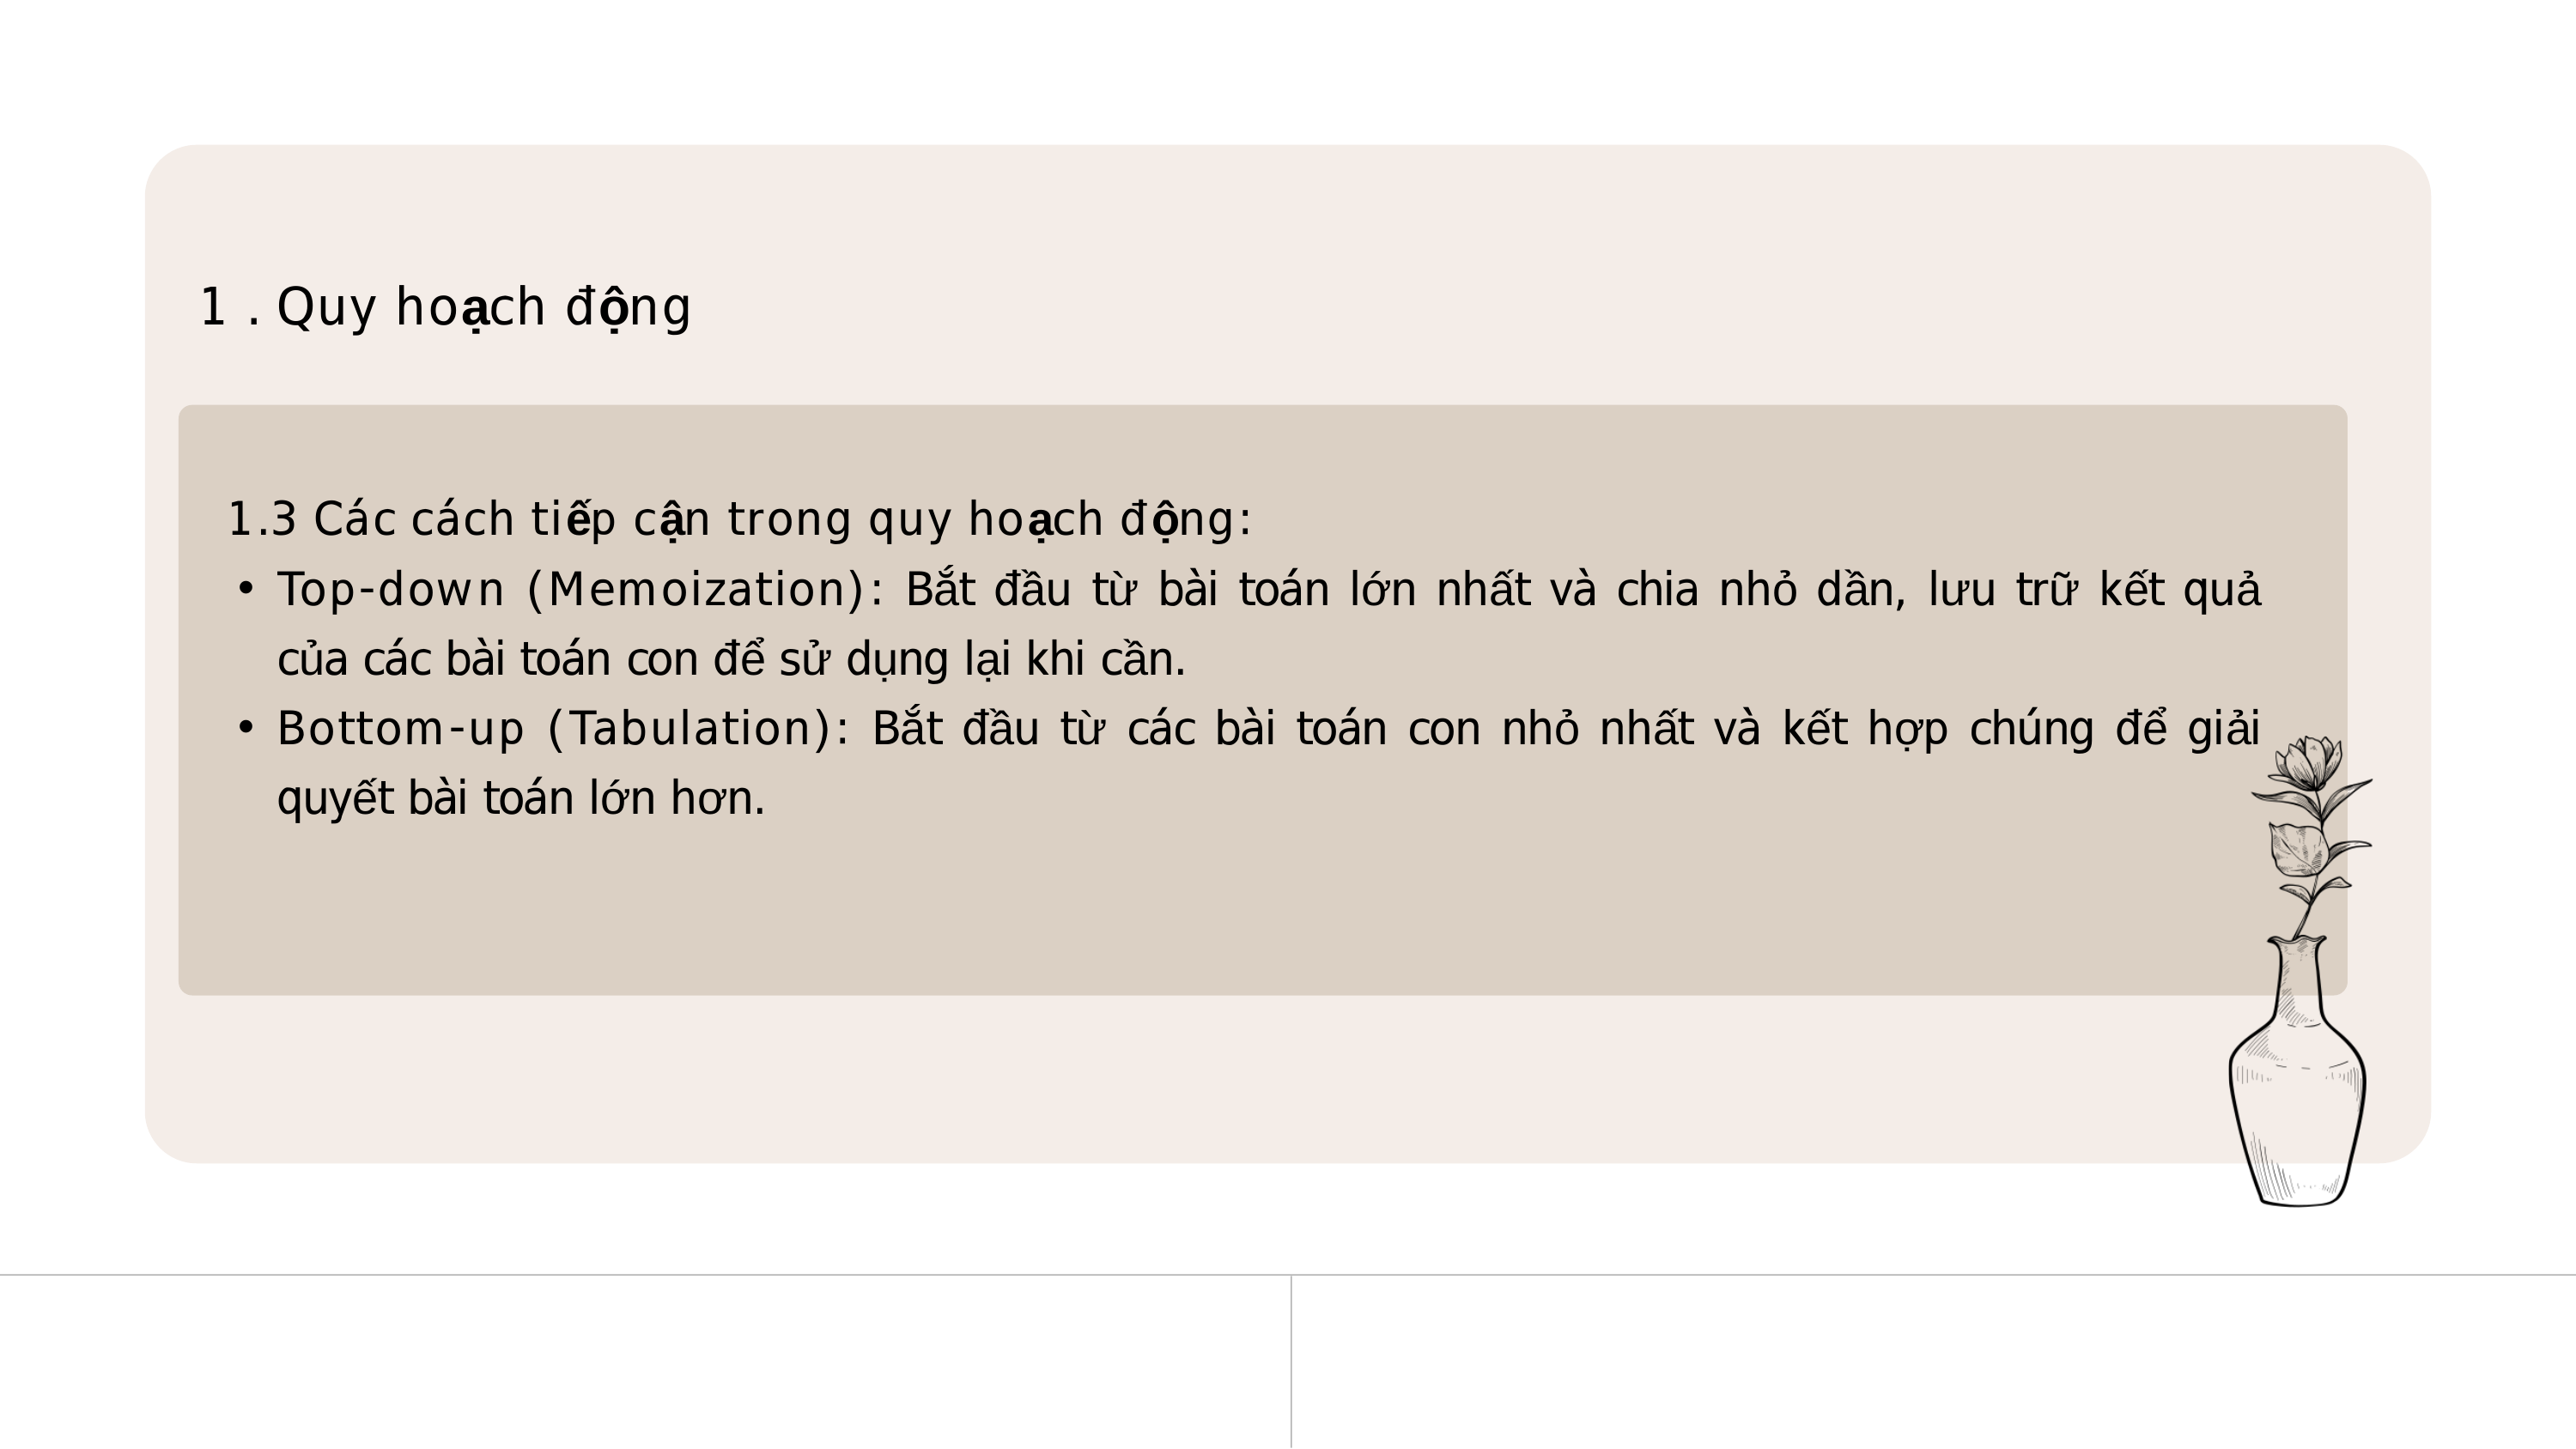

1 . Quy hoạch động

  1.3 Các cách tiếp cận trong quy hoạch động:
Top-down (Memoization): Bắt đầu từ bài toán lớn nhất và chia nhỏ dần, lưu trữ kết quả của các bài toán con để sử dụng lại khi cần.
Bottom-up (Tabulation): Bắt đầu từ các bài toán con nhỏ nhất và kết hợp chúng để giải quyết bài toán lớn hơn.